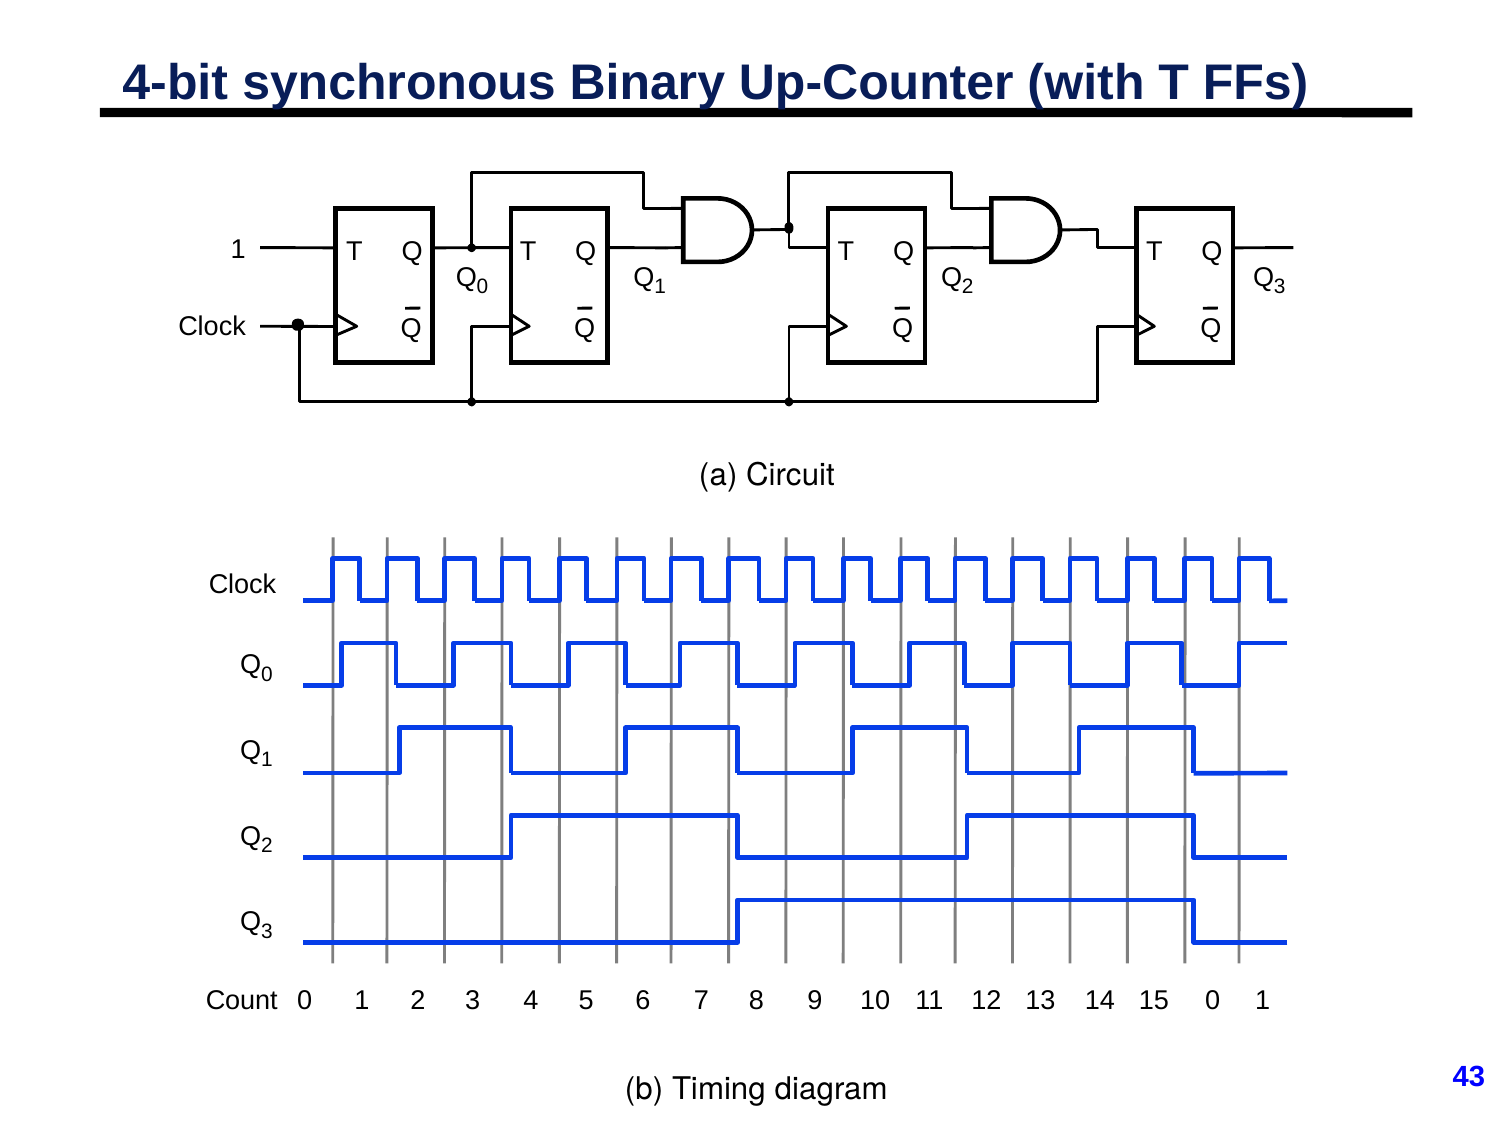

# 4-bit synchronous Binary Up-Counter (with T FFs)

1
Q
Q
Q
Q
T
T
T
T

Q
Q
Q
Q
0
1
2
3
Clock

Q
Q
Q
Q

(a) Circuit

Clock

Q
0

Q
1

Q
2

Q
3
Count
0
1
2
3
4
5
6
7
8
9
10
11
12
13
14
15
0
1
(b) Timing diagram
43